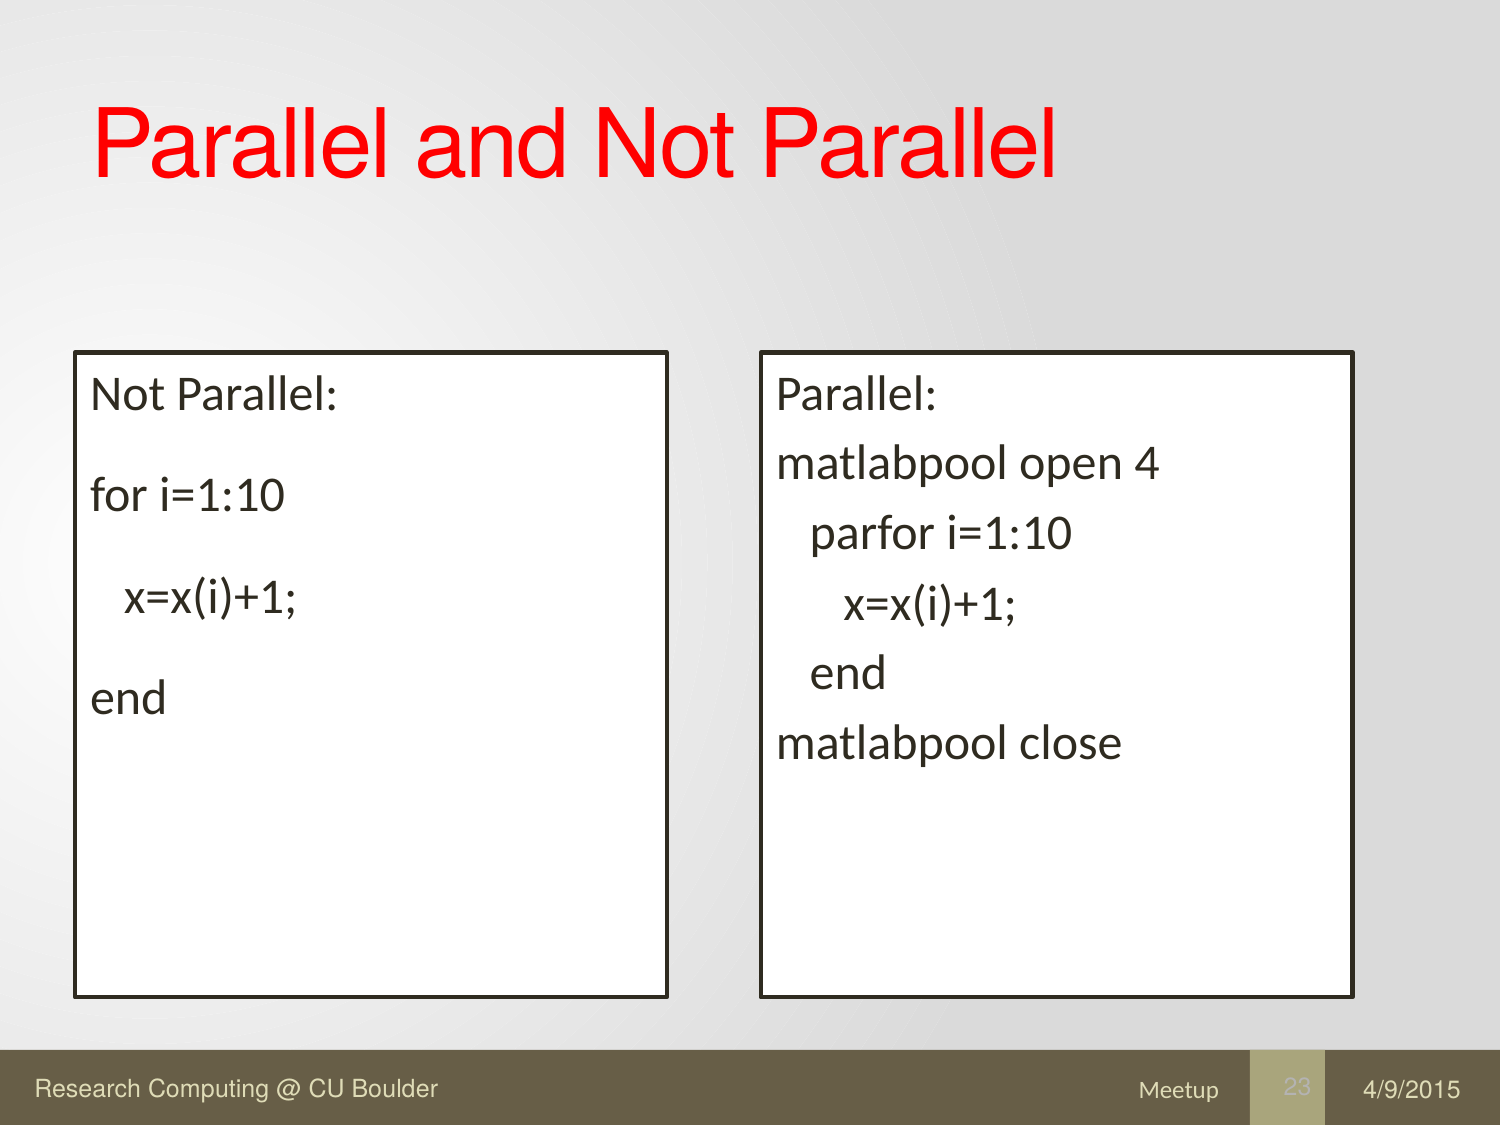

# Parallel and Not Parallel
Not Parallel:
for i=1:10
   x=x(i)+1;
end

Parallel:
matlabpool open 4
   parfor i=1:10
      x=x(i)+1;
   end
matlabpool close

Meetup
4/9/2015
23